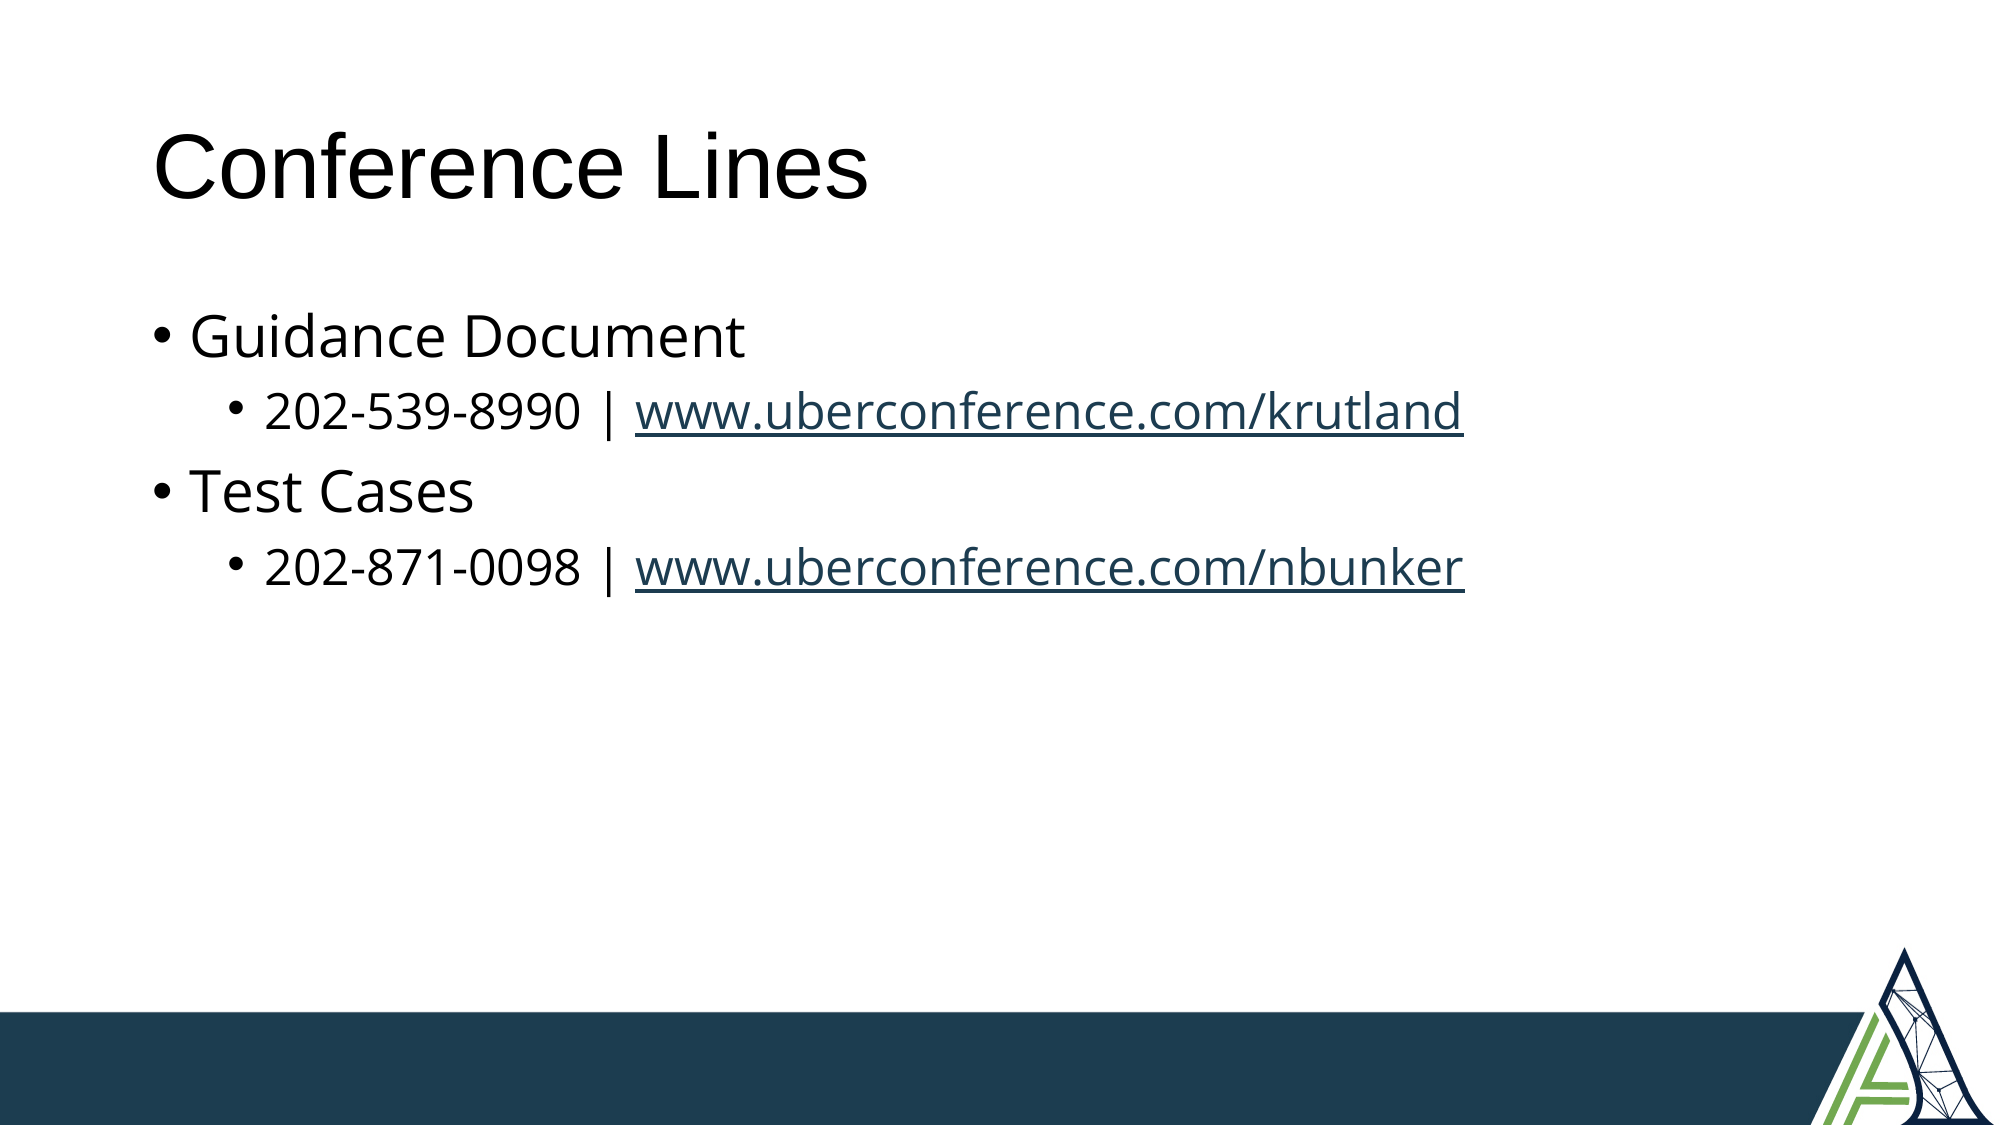

# Conference Lines
Guidance Document
202-539-8990 | www.uberconference.com/krutland
Test Cases
202-871-0098 | www.uberconference.com/nbunker